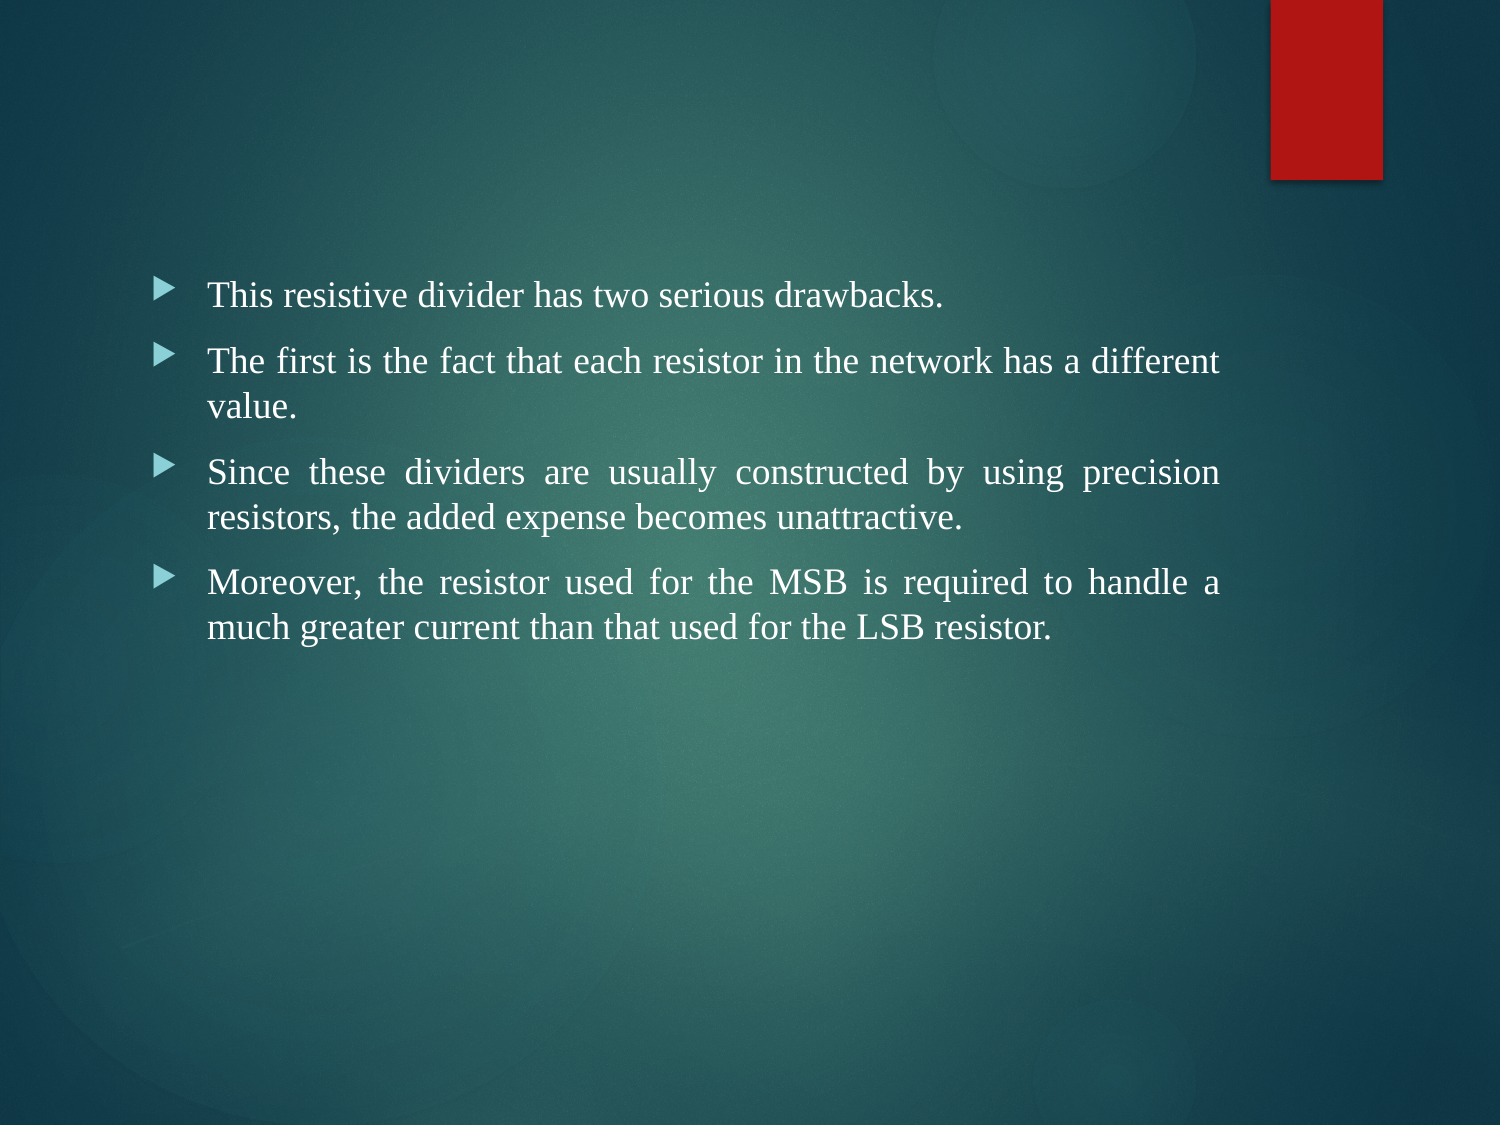

This resistive divider has two serious drawbacks.
The first is the fact that each resistor in the network has a different value.
Since these dividers are usually constructed by using precision resistors, the added expense becomes unattractive.
Moreover, the resistor used for the MSB is required to handle a much greater current than that used for the LSB resistor.